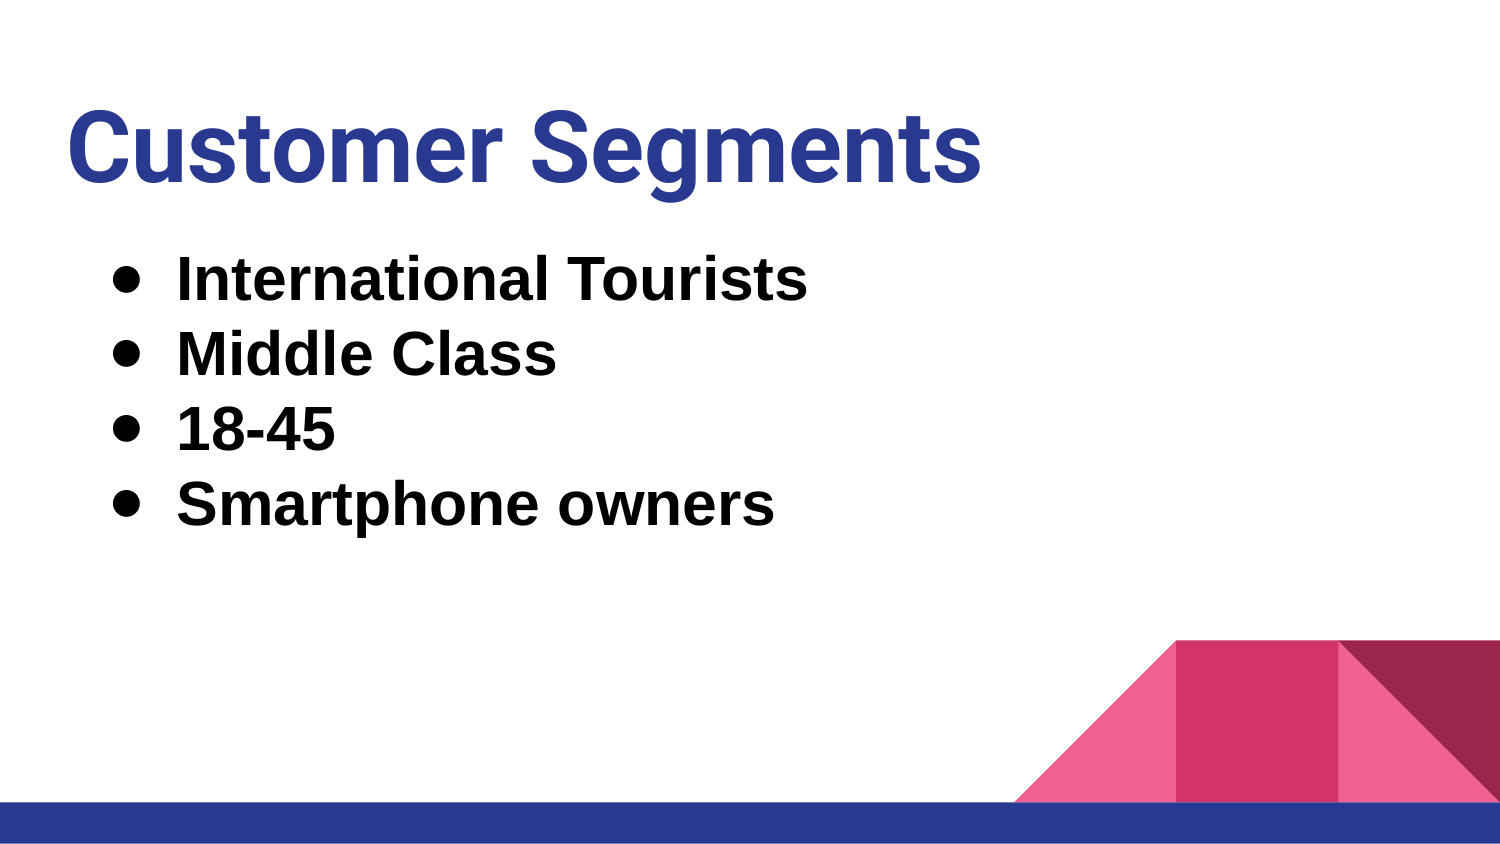

# Customer Segments

International Tourists
Middle Class
18-45
Smartphone owners